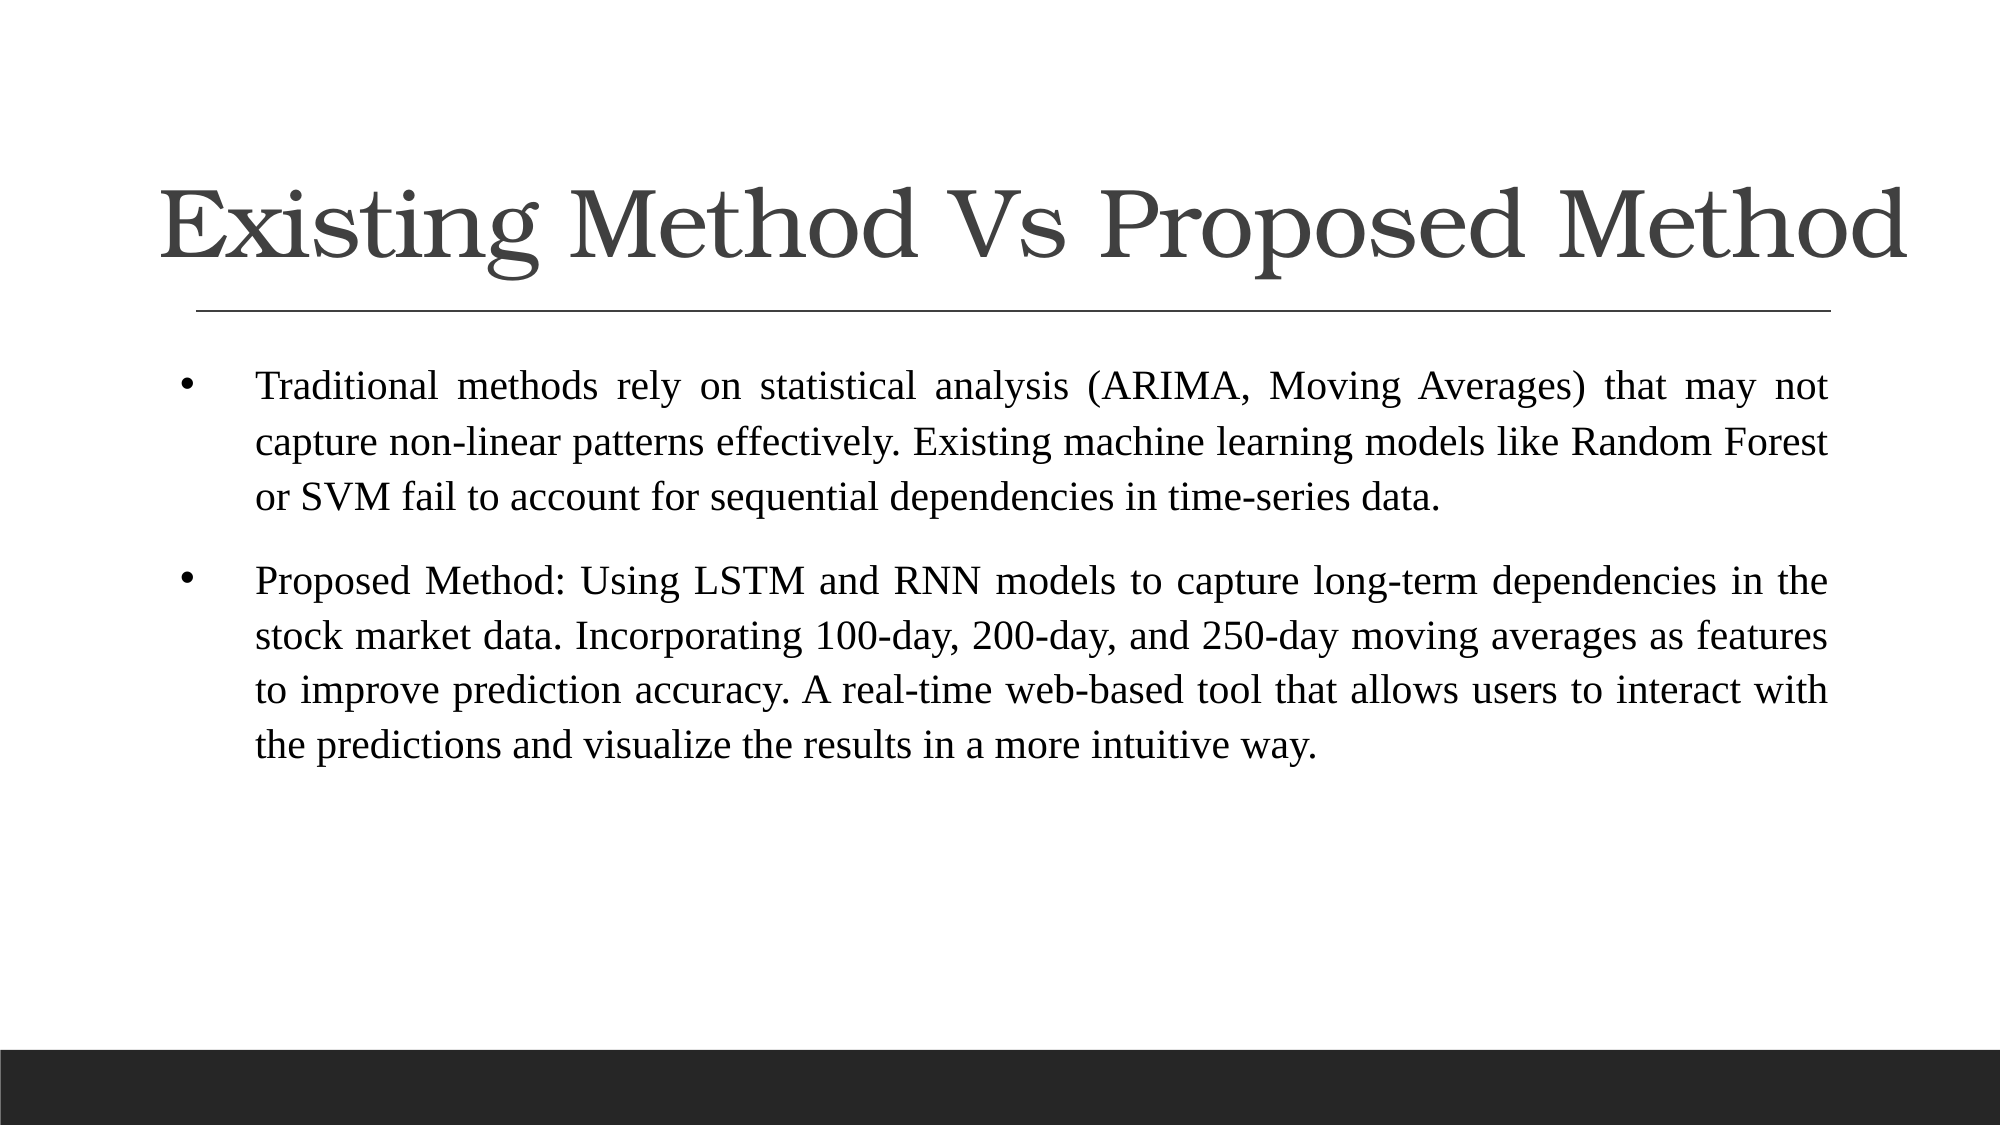

# Existing Method Vs Proposed Method
Traditional methods rely on statistical analysis (ARIMA, Moving Averages) that may not capture non-linear patterns effectively. Existing machine learning models like Random Forest or SVM fail to account for sequential dependencies in time-series data.
Proposed Method: Using LSTM and RNN models to capture long-term dependencies in the stock market data. Incorporating 100-day, 200-day, and 250-day moving averages as features to improve prediction accuracy. A real-time web-based tool that allows users to interact with the predictions and visualize the results in a more intuitive way.